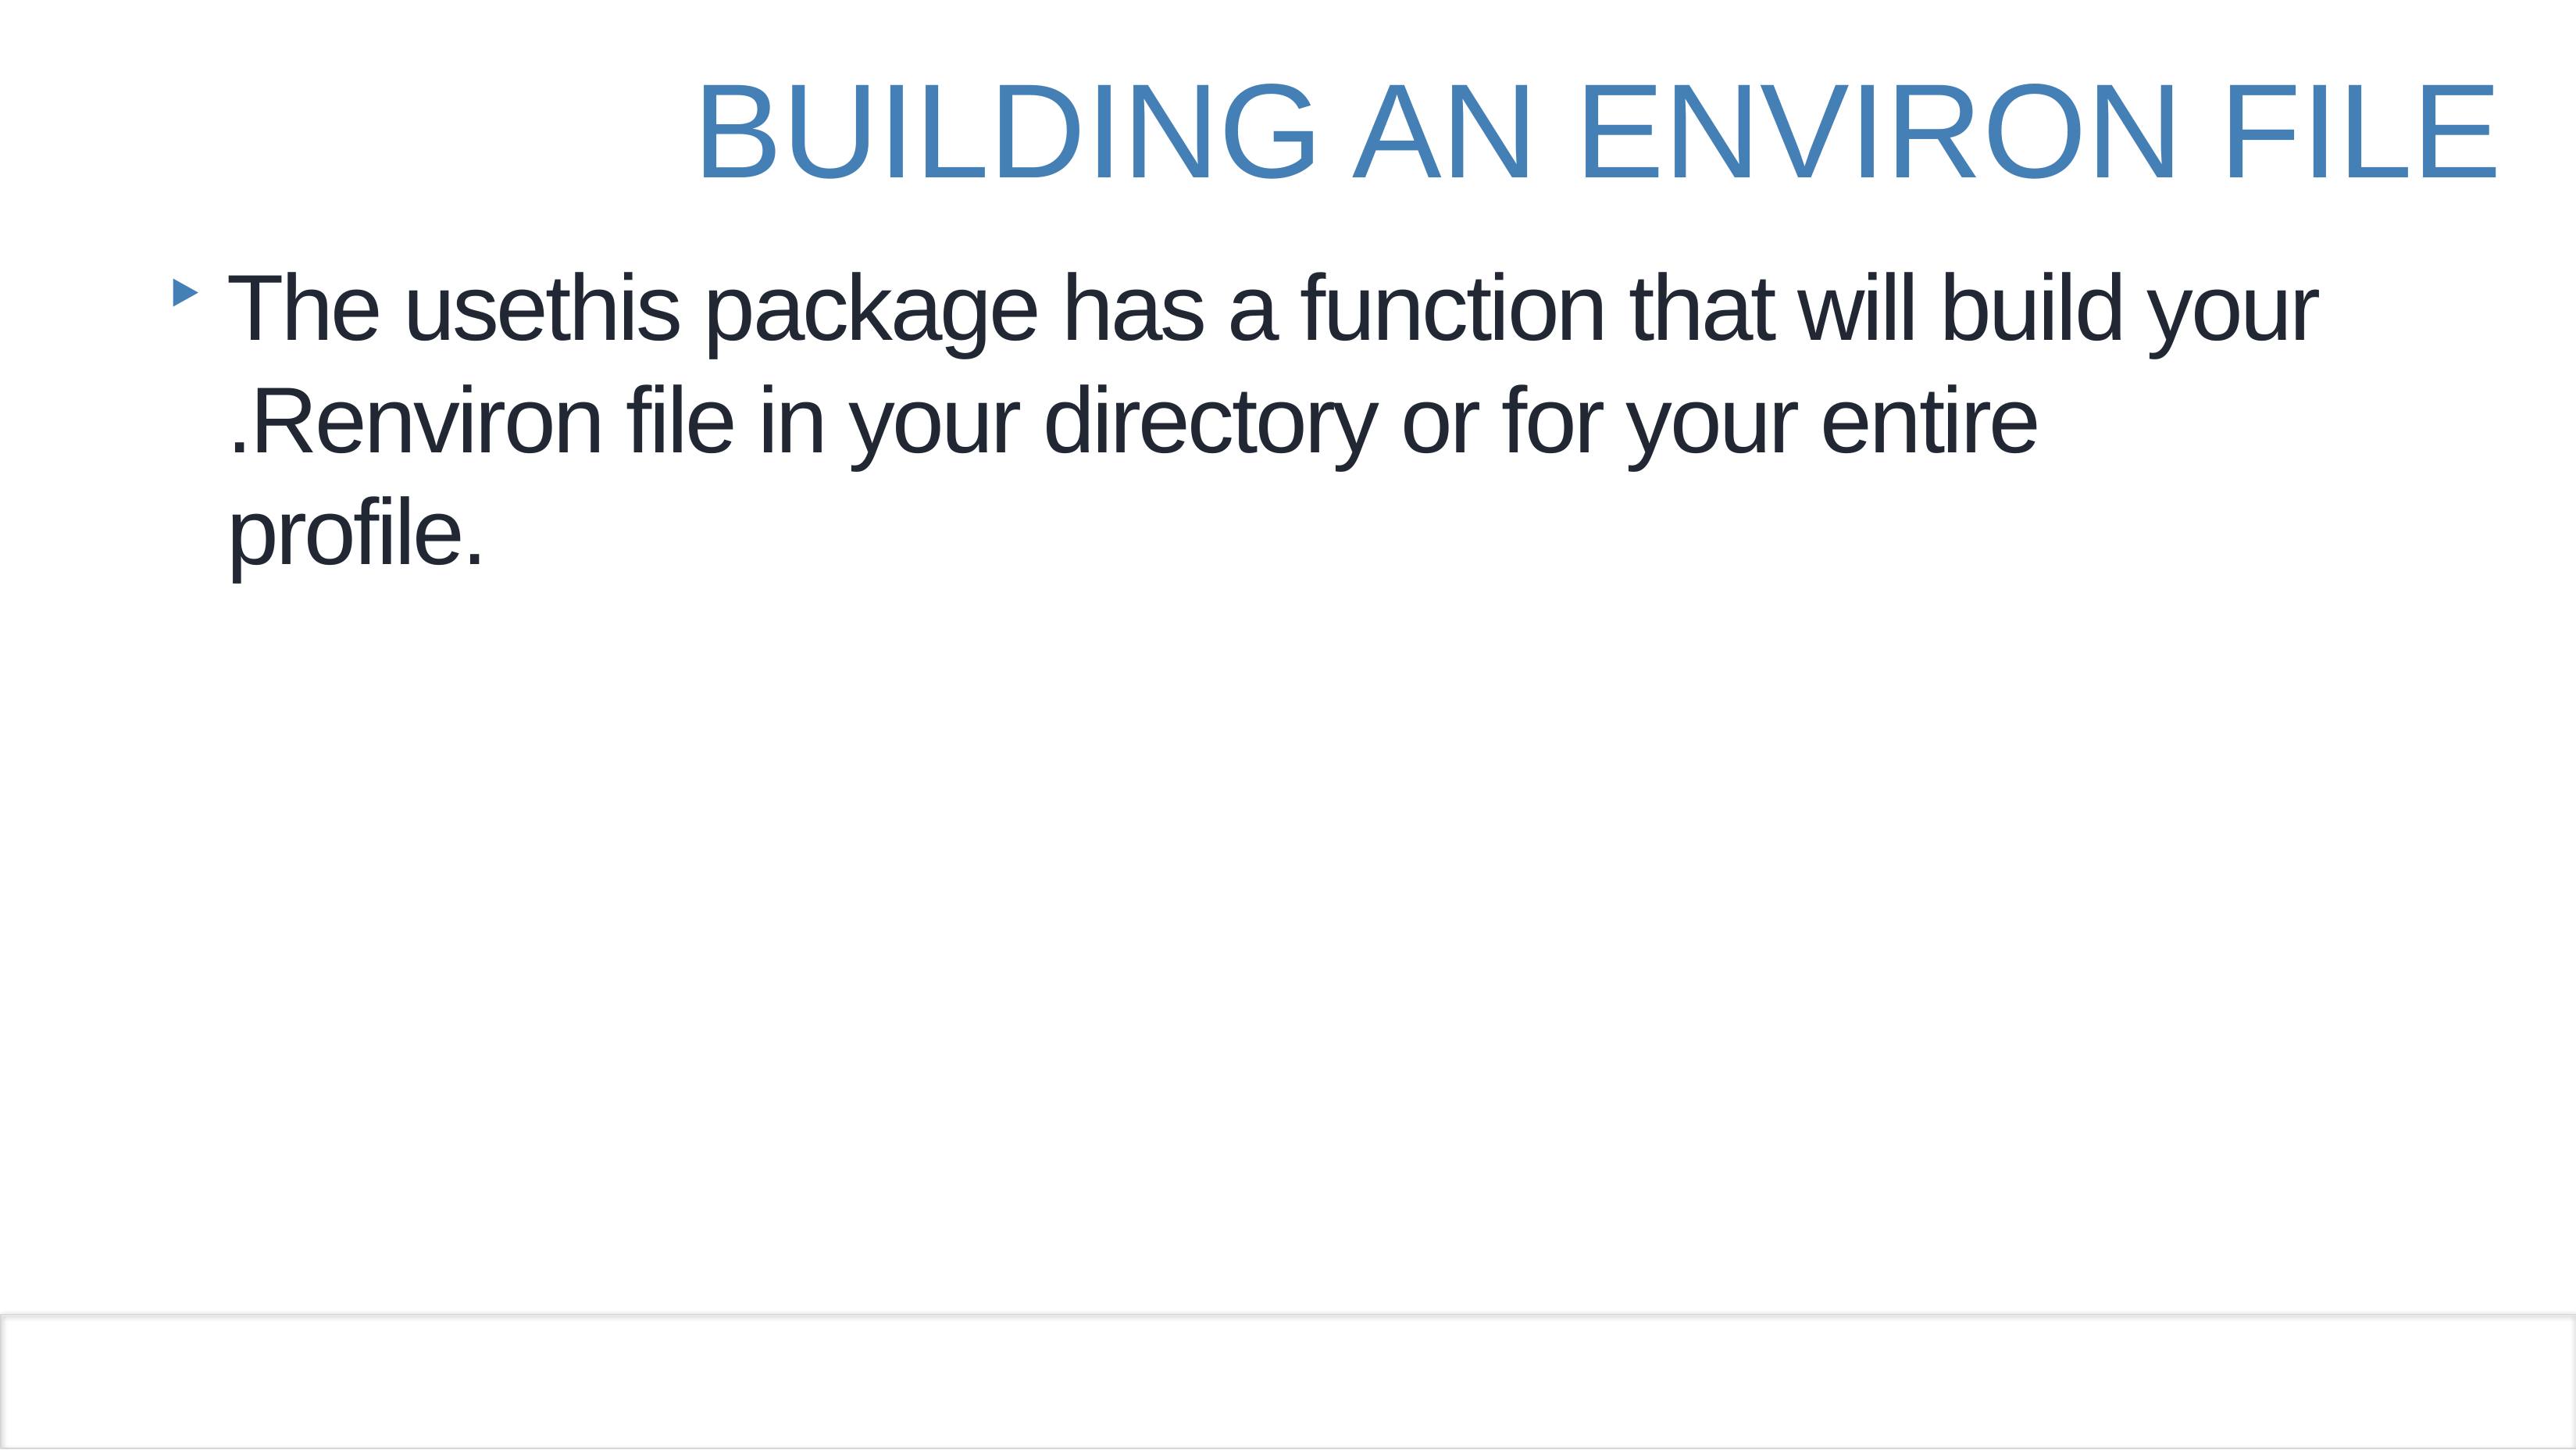

# BUILDING AN ENVIRON FILE
The usethis package has a function that will build your .Renviron file in your directory or for your entire profile.